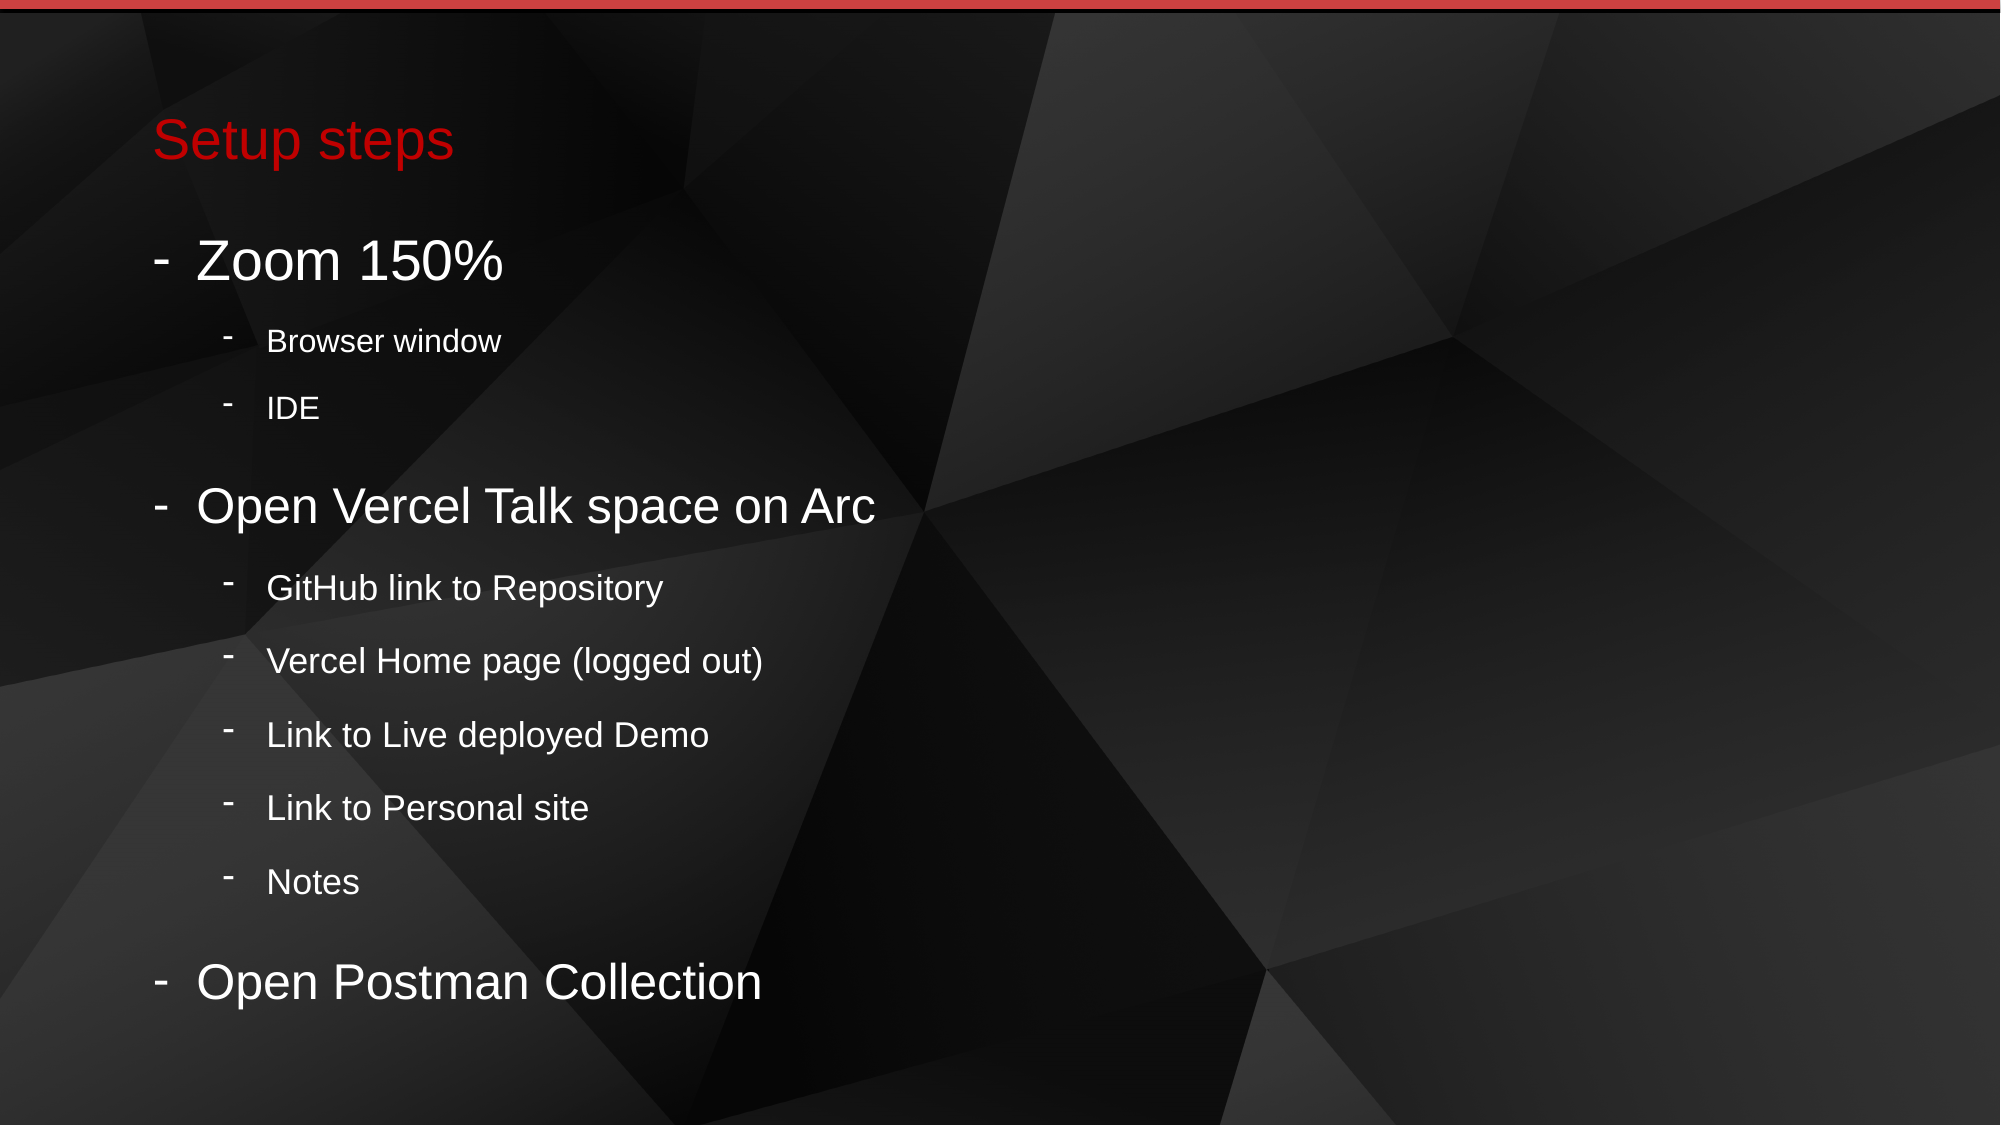

Setup steps
Zoom 150%
Browser window
IDE
Open Vercel Talk space on Arc
GitHub link to Repository
Vercel Home page (logged out)
Link to Live deployed Demo
Link to Personal site
Notes
Open Postman Collection